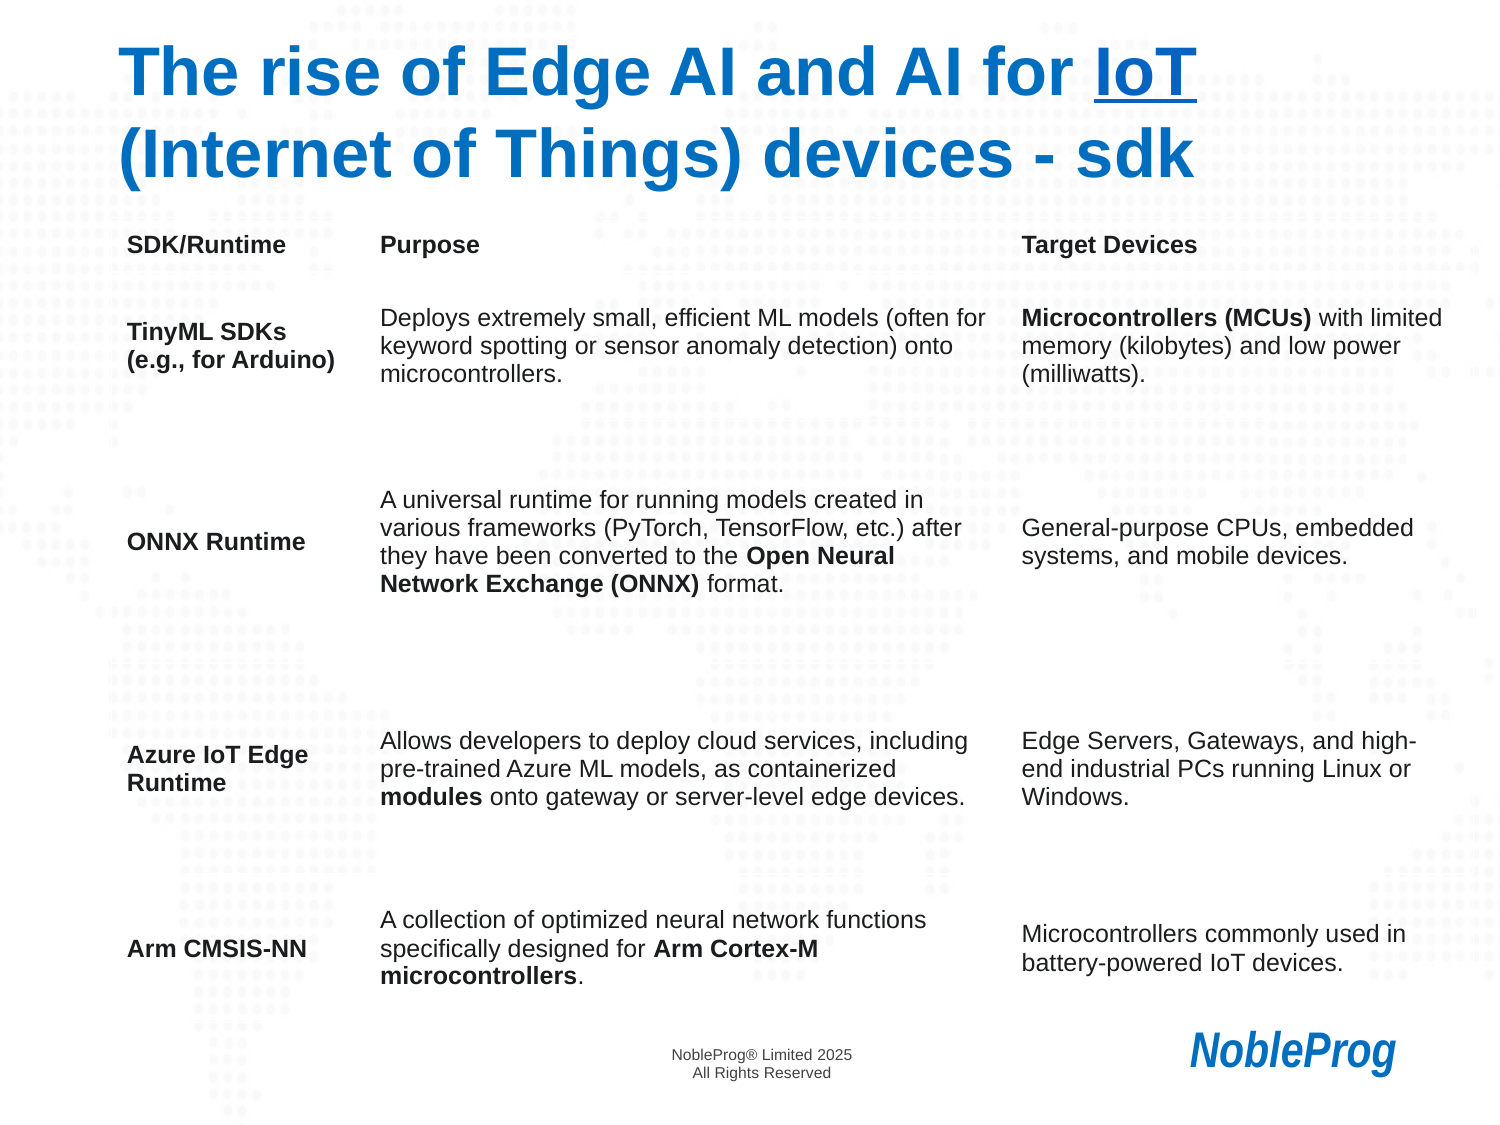

# The rise of Edge AI and AI for IoT (Internet of Things) devices - sdk
| SDK/Runtime | Purpose | Target Devices |
| --- | --- | --- |
| TinyML SDKs (e.g., for Arduino) | Deploys extremely small, efficient ML models (often for keyword spotting or sensor anomaly detection) onto microcontrollers. | Microcontrollers (MCUs) with limited memory (kilobytes) and low power (milliwatts). |
| ONNX Runtime | A universal runtime for running models created in various frameworks (PyTorch, TensorFlow, etc.) after they have been converted to the Open Neural Network Exchange (ONNX) format. | General-purpose CPUs, embedded systems, and mobile devices. |
| Azure IoT Edge Runtime | Allows developers to deploy cloud services, including pre-trained Azure ML models, as containerized modules onto gateway or server-level edge devices. | Edge Servers, Gateways, and high-end industrial PCs running Linux or Windows. |
| Arm CMSIS-NN | A collection of optimized neural network functions specifically designed for Arm Cortex-M microcontrollers. | Microcontrollers commonly used in battery-powered IoT devices. |